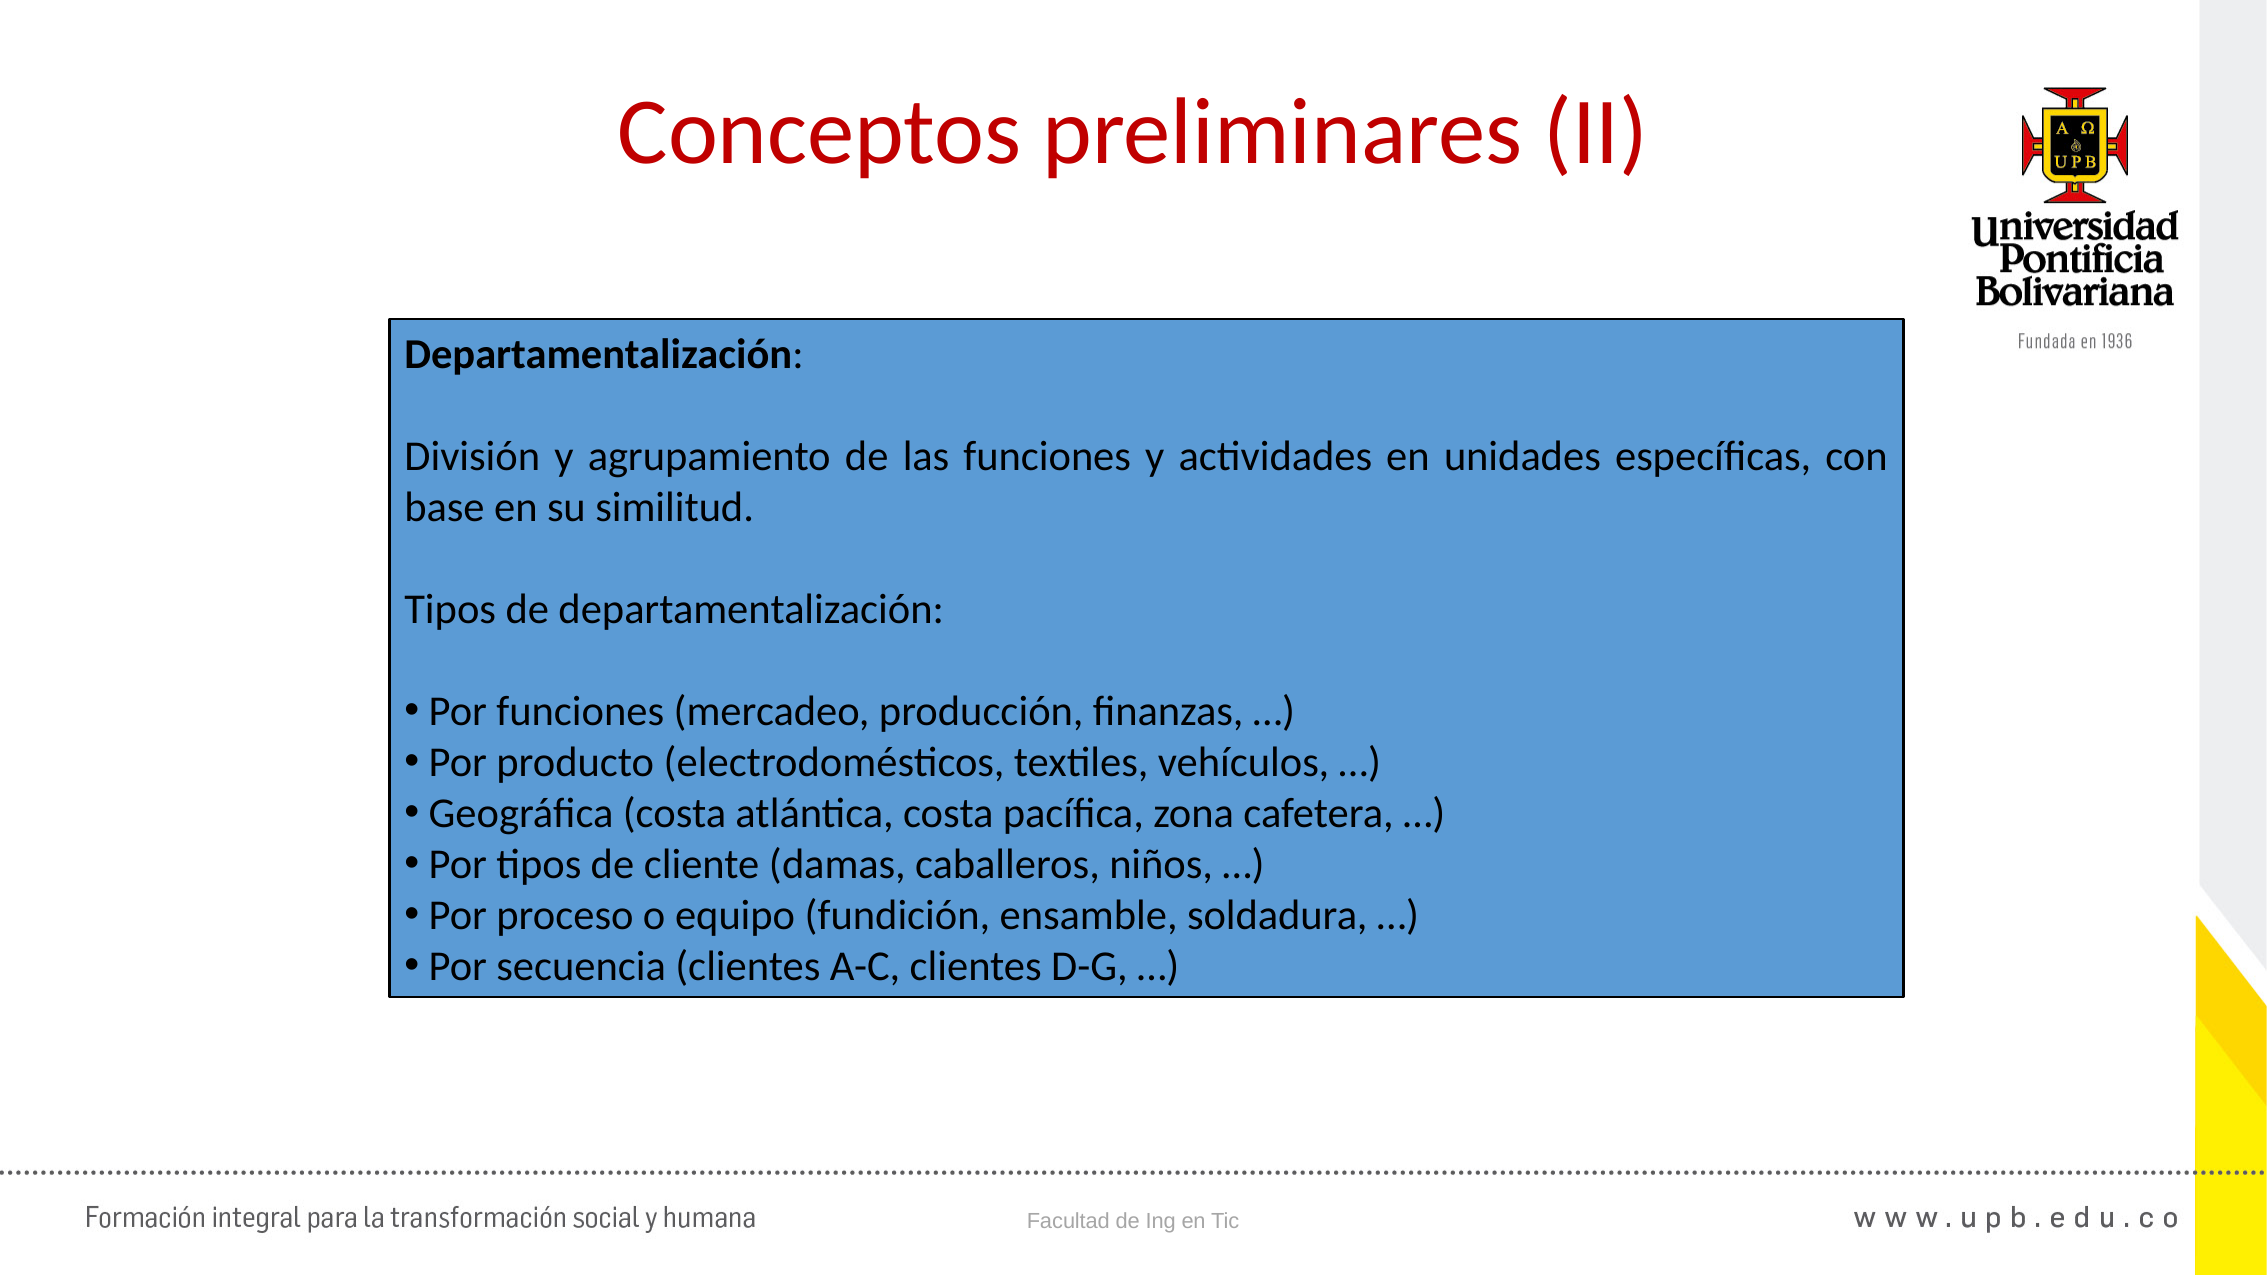

07:52
Teoría de las Organizaciones - Capítulo I: La Empresa
10
# Conceptos preliminares (II)
Departamentalización:

División y agrupamiento de las funciones y actividades en unidades específicas, con base en su similitud.

Tipos de departamentalización:

 Por funciones (mercadeo, producción, finanzas, …)
 Por producto (electrodomésticos, textiles, vehículos, …)
 Geográfica (costa atlántica, costa pacífica, zona cafetera, …)
 Por tipos de cliente (damas, caballeros, niños, …)
 Por proceso o equipo (fundición, ensamble, soldadura, …)
 Por secuencia (clientes A-C, clientes D-G, …)